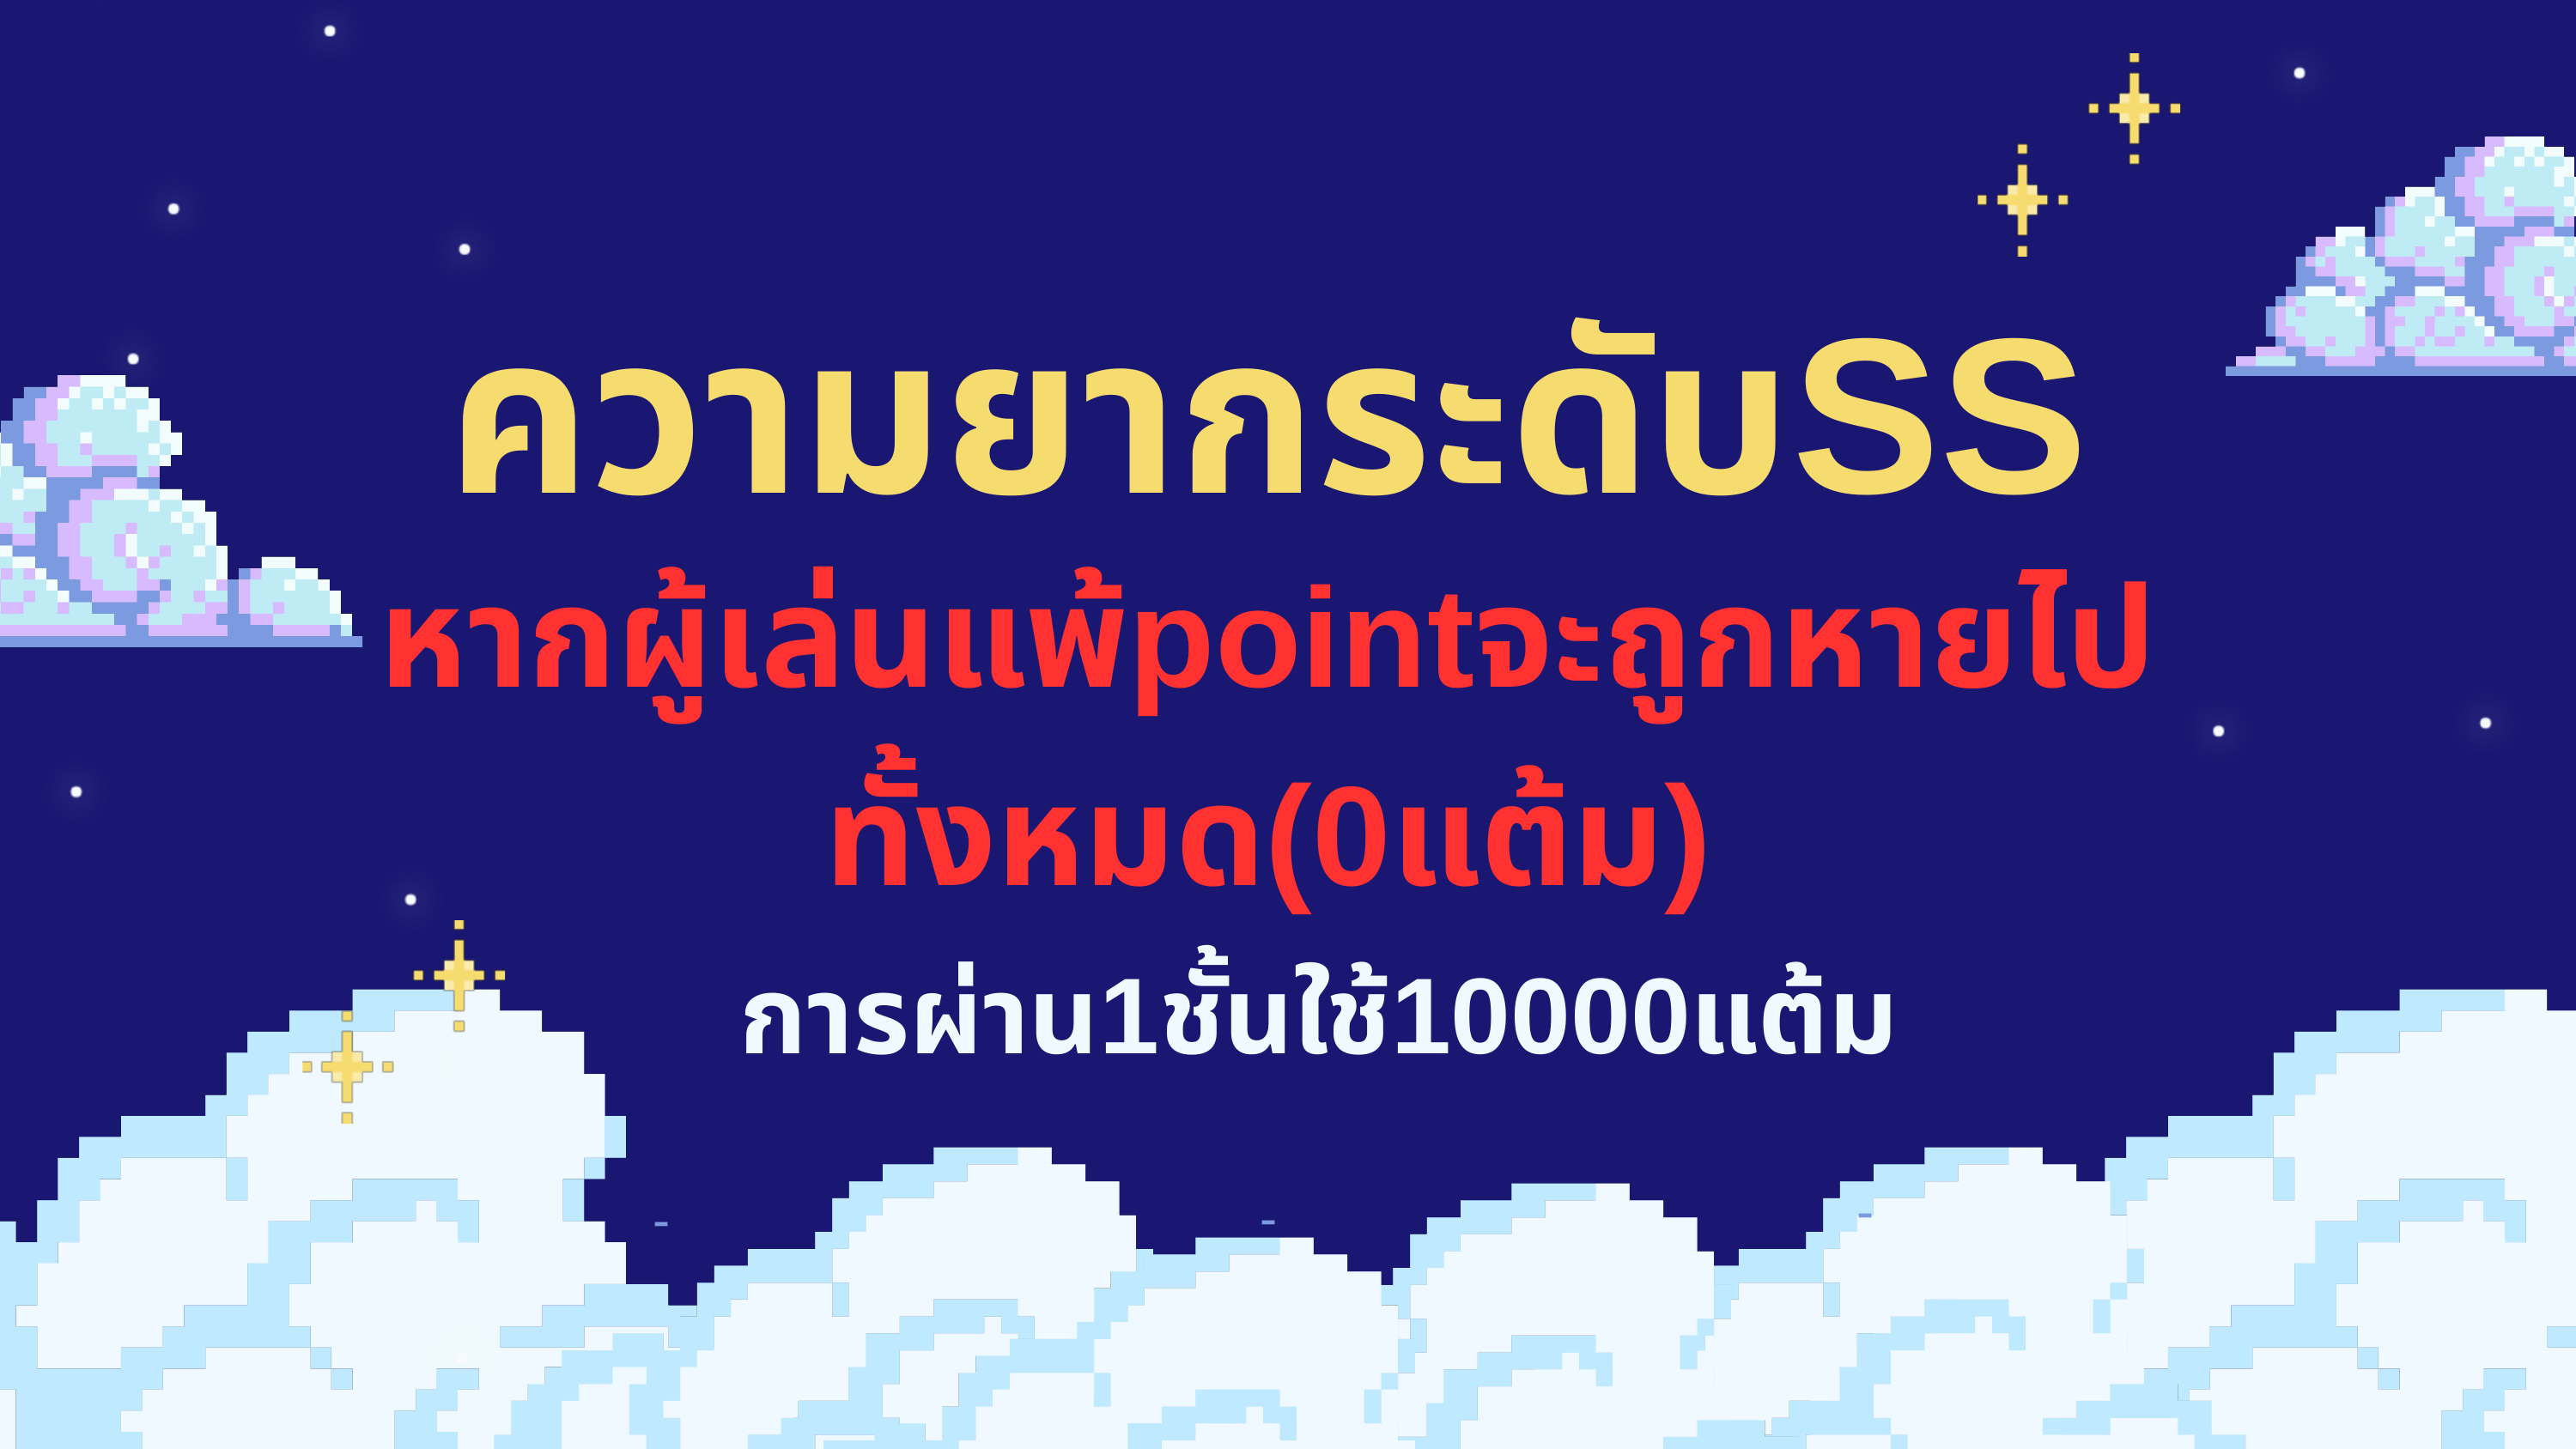

ความยากระดับSS

หากผู้เล่นแพ้pointจะถูกหายไปทั้งหมด(0แต้ม)

การผ่าน1ชั้นใช้10000แต้ม

-
-
-